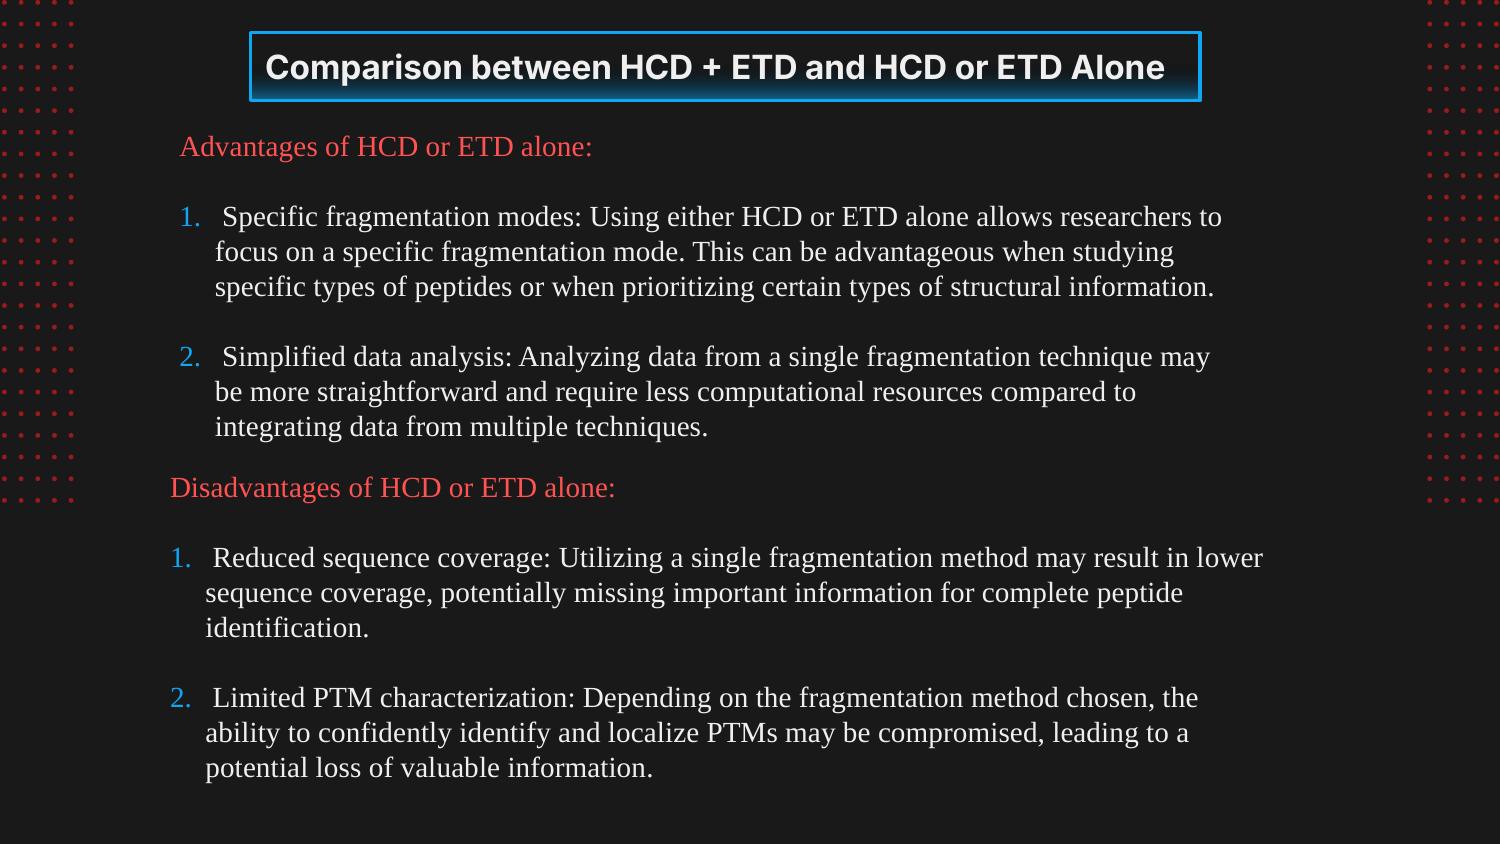

# Comparison between HCD + ETD and HCD or ETD Alone
Advantages of HCD or ETD alone:

 Specific fragmentation modes: Using either HCD or ETD alone allows researchers to focus on a specific fragmentation mode. This can be advantageous when studying specific types of peptides or when prioritizing certain types of structural information.

 Simplified data analysis: Analyzing data from a single fragmentation technique may be more straightforward and require less computational resources compared to integrating data from multiple techniques.
Disadvantages of HCD or ETD alone:

 Reduced sequence coverage: Utilizing a single fragmentation method may result in lower sequence coverage, potentially missing important information for complete peptide identification.

 Limited PTM characterization: Depending on the fragmentation method chosen, the ability to confidently identify and localize PTMs may be compromised, leading to a potential loss of valuable information.